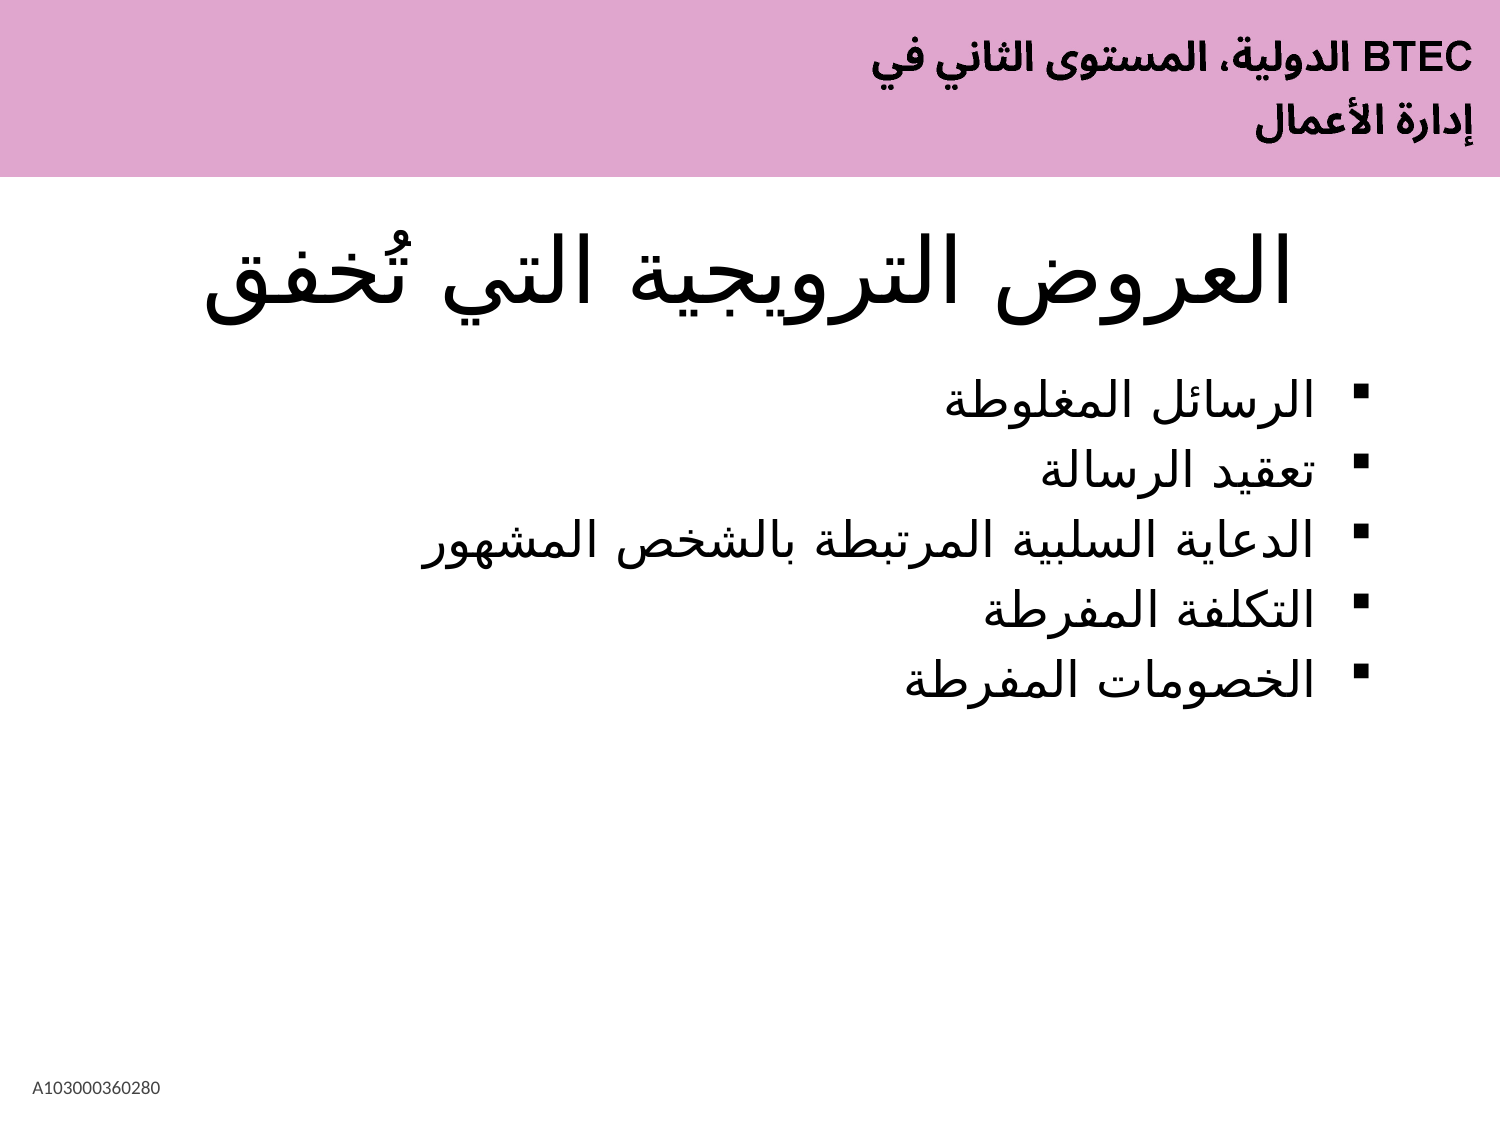

# العروض الترويجية التي تُخفق
الرسائل المغلوطة
تعقيد الرسالة
الدعاية السلبية المرتبطة بالشخص المشهور
التكلفة المفرطة
الخصومات المفرطة
A103000360280